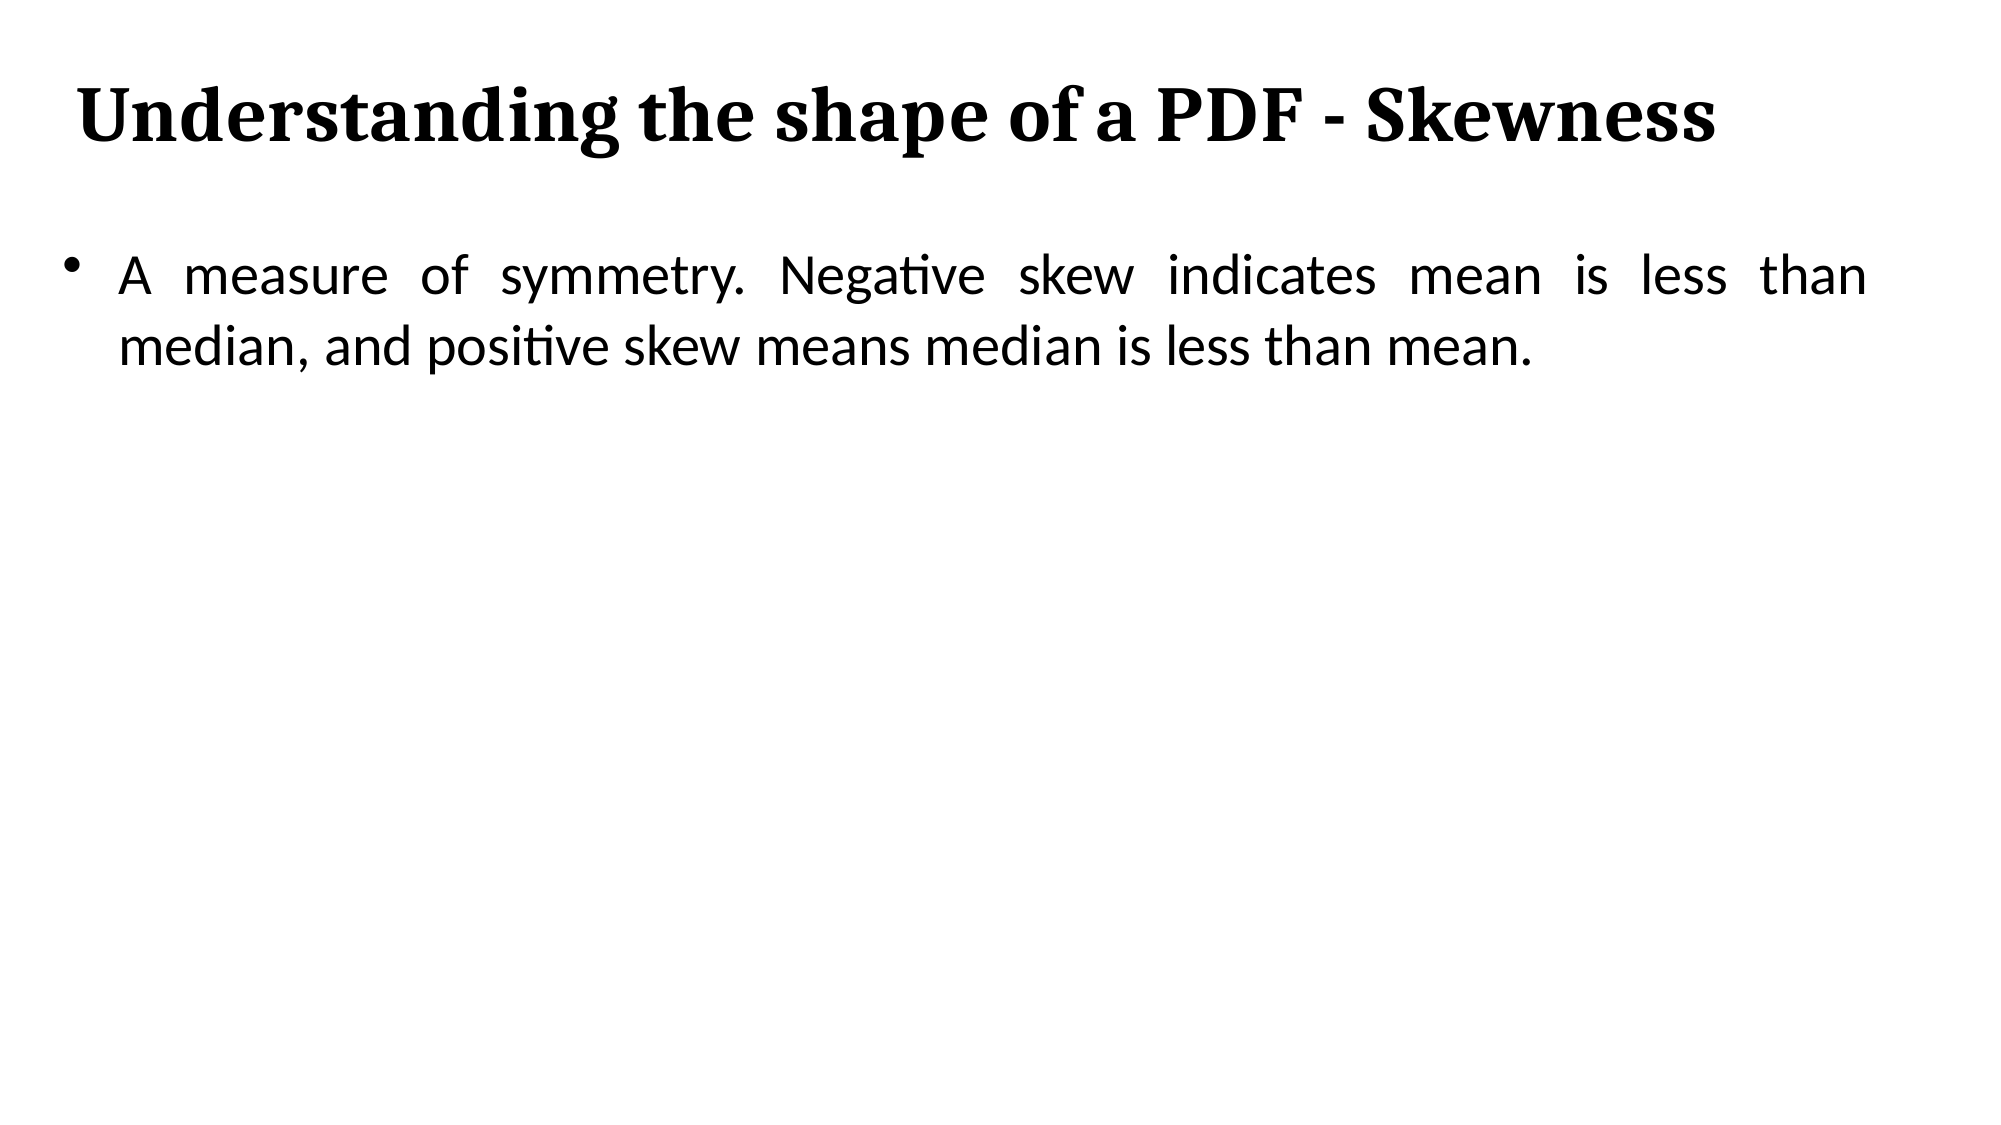

Understanding the shape of a PDF - Skewness
A measure of symmetry. Negative skew indicates mean is less than median, and positive skew means median is less than mean.